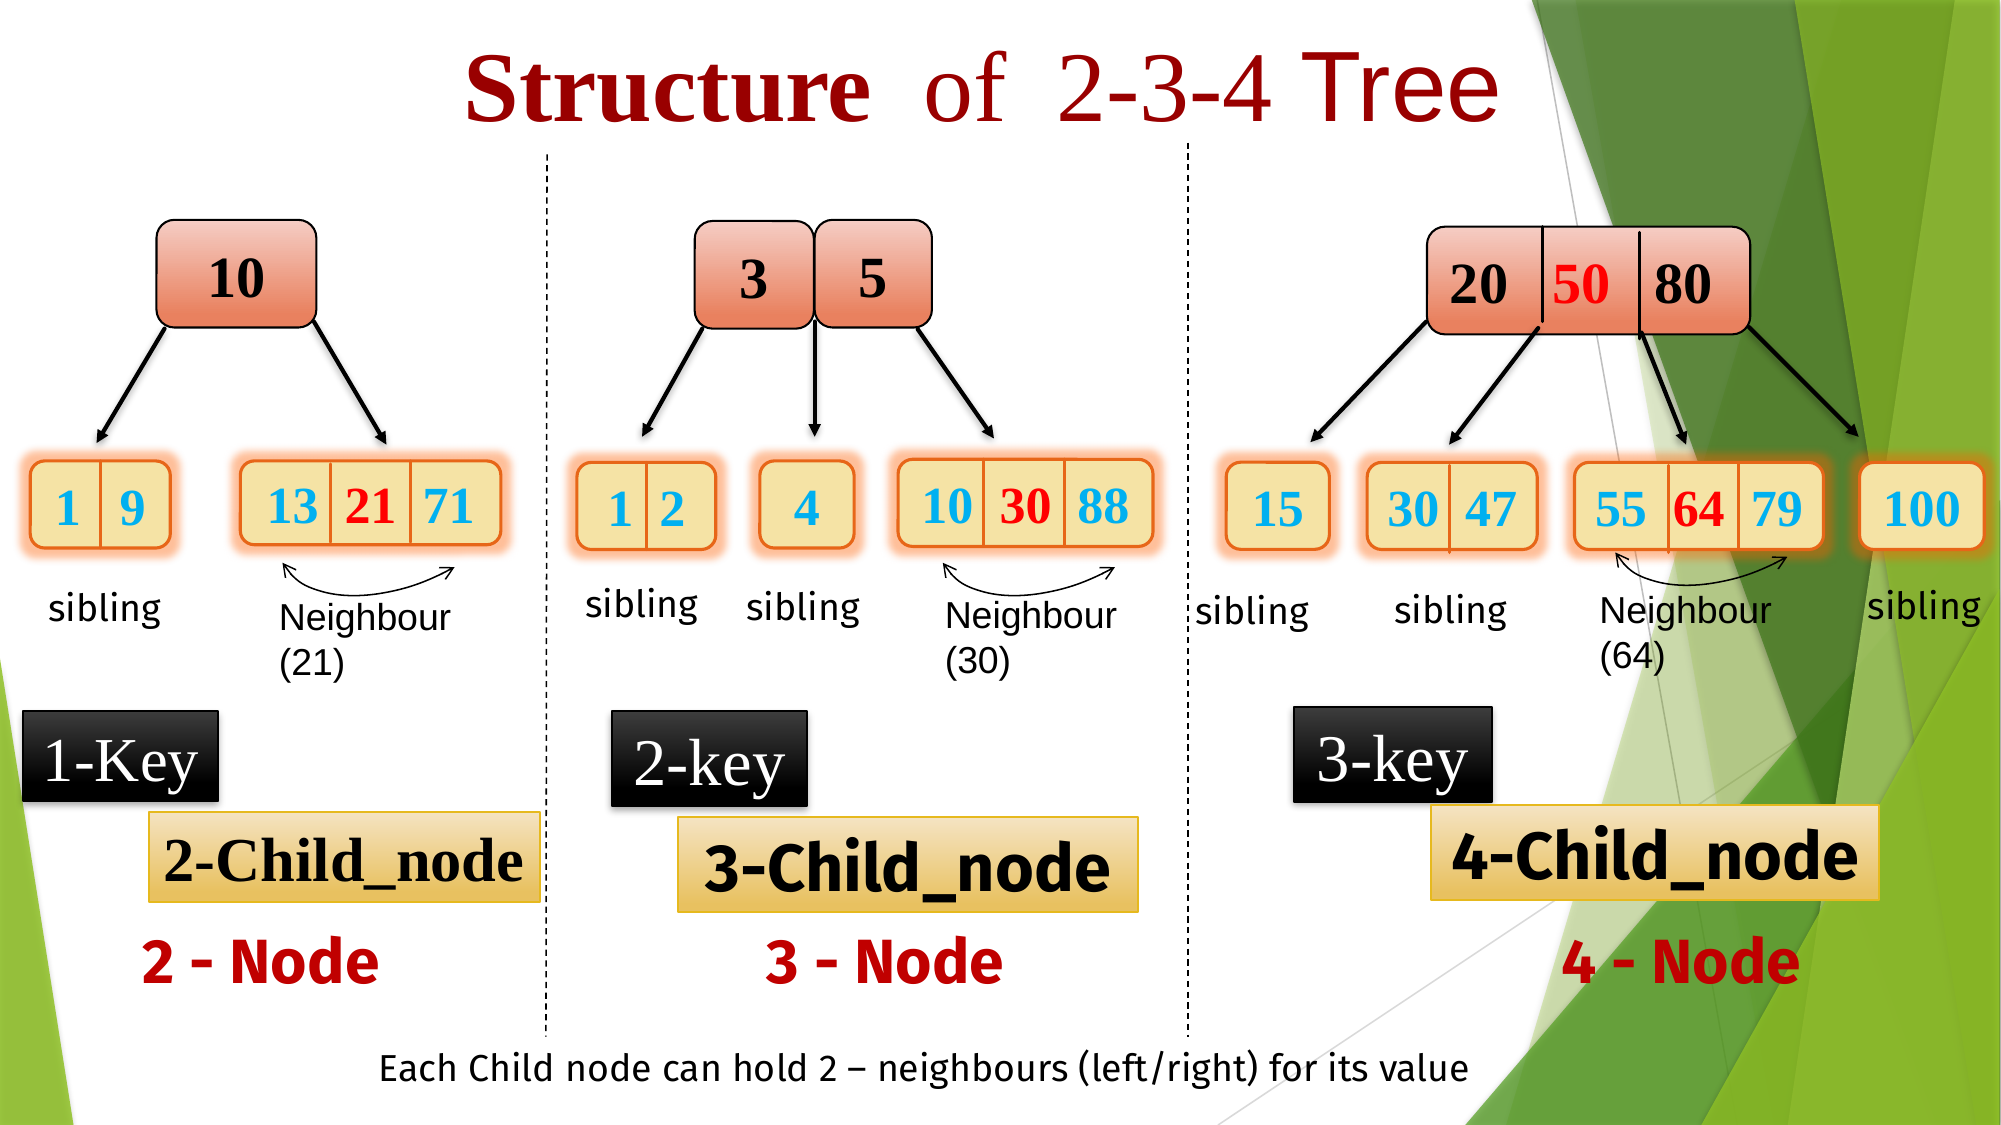

# Structure  of  2-3-4 Tree

10
5
3
20   50   80

10  30  88
1   9
13  21  71
4
15
1  2
30  47
55  64  79
100
sibling
sibling
sibling
sibling
sibling
Neighbour   (64)
sibling
Neighbour   (30)
Neighbour   (21)
3-key
1-Key
2-key
4-Child_node
2-Child_node
3-Child_node
2 - Node
3 - Node
4 - Node
Each Child node can hold 2 – neighbours (left/right) for its value